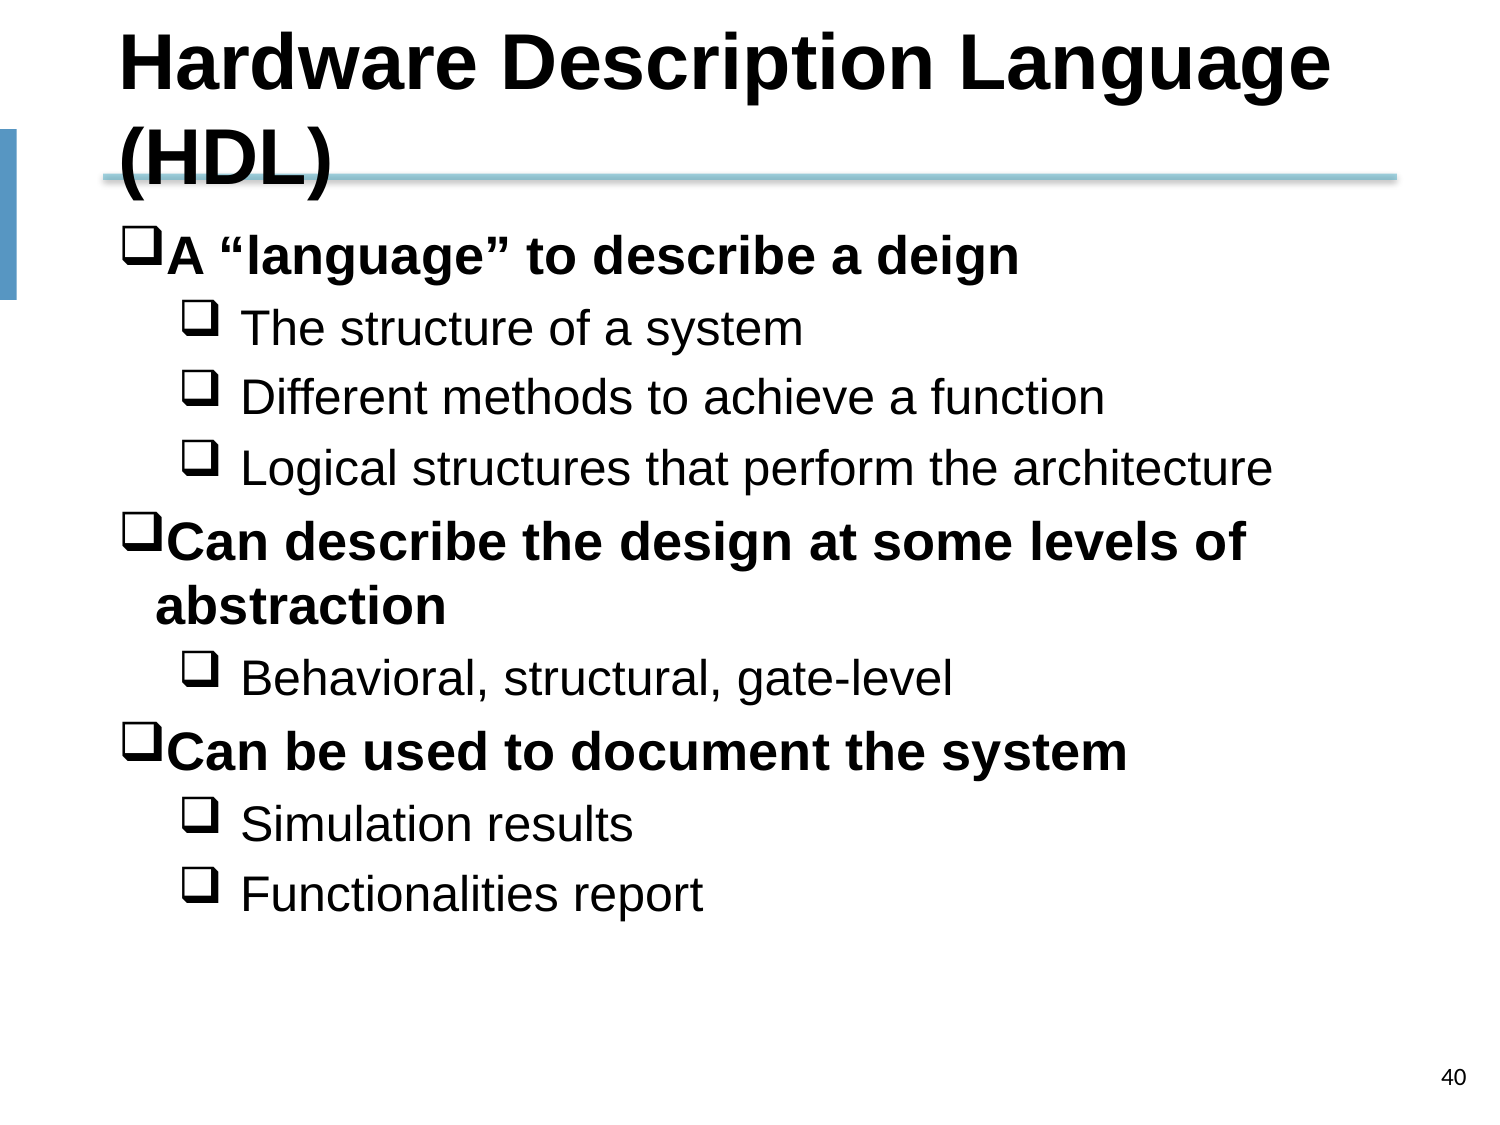

# Hardware Description Language (HDL)
A “language” to describe a deign
The structure of a system
Different methods to achieve a function
Logical structures that perform the architecture
Can describe the design at some levels of abstraction
Behavioral, structural, gate-level
Can be used to document the system
Simulation results
Functionalities report

40